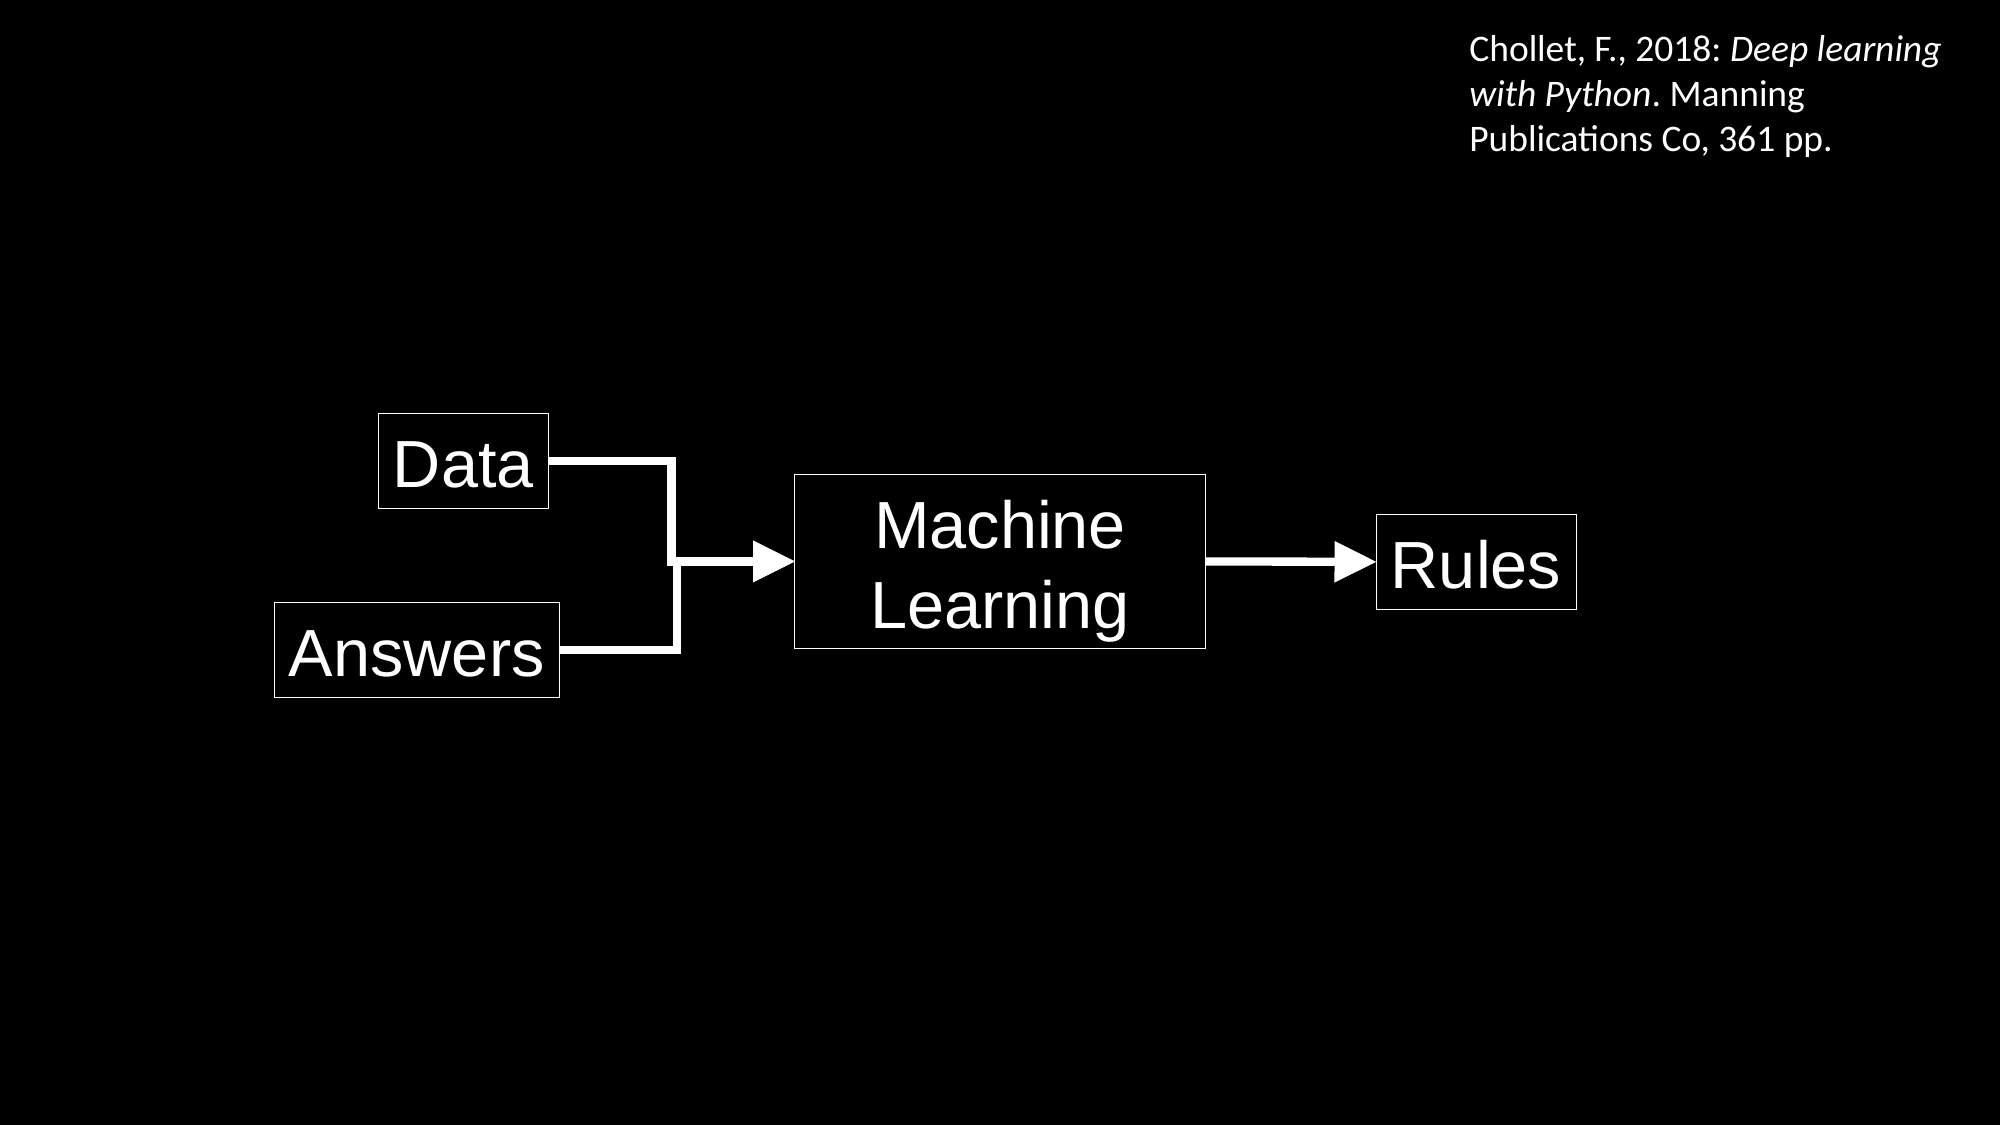

Chollet, F., 2018: Deep learning with Python. Manning Publications Co, 361 pp.
Data
Machine
Learning
Rules
Answers